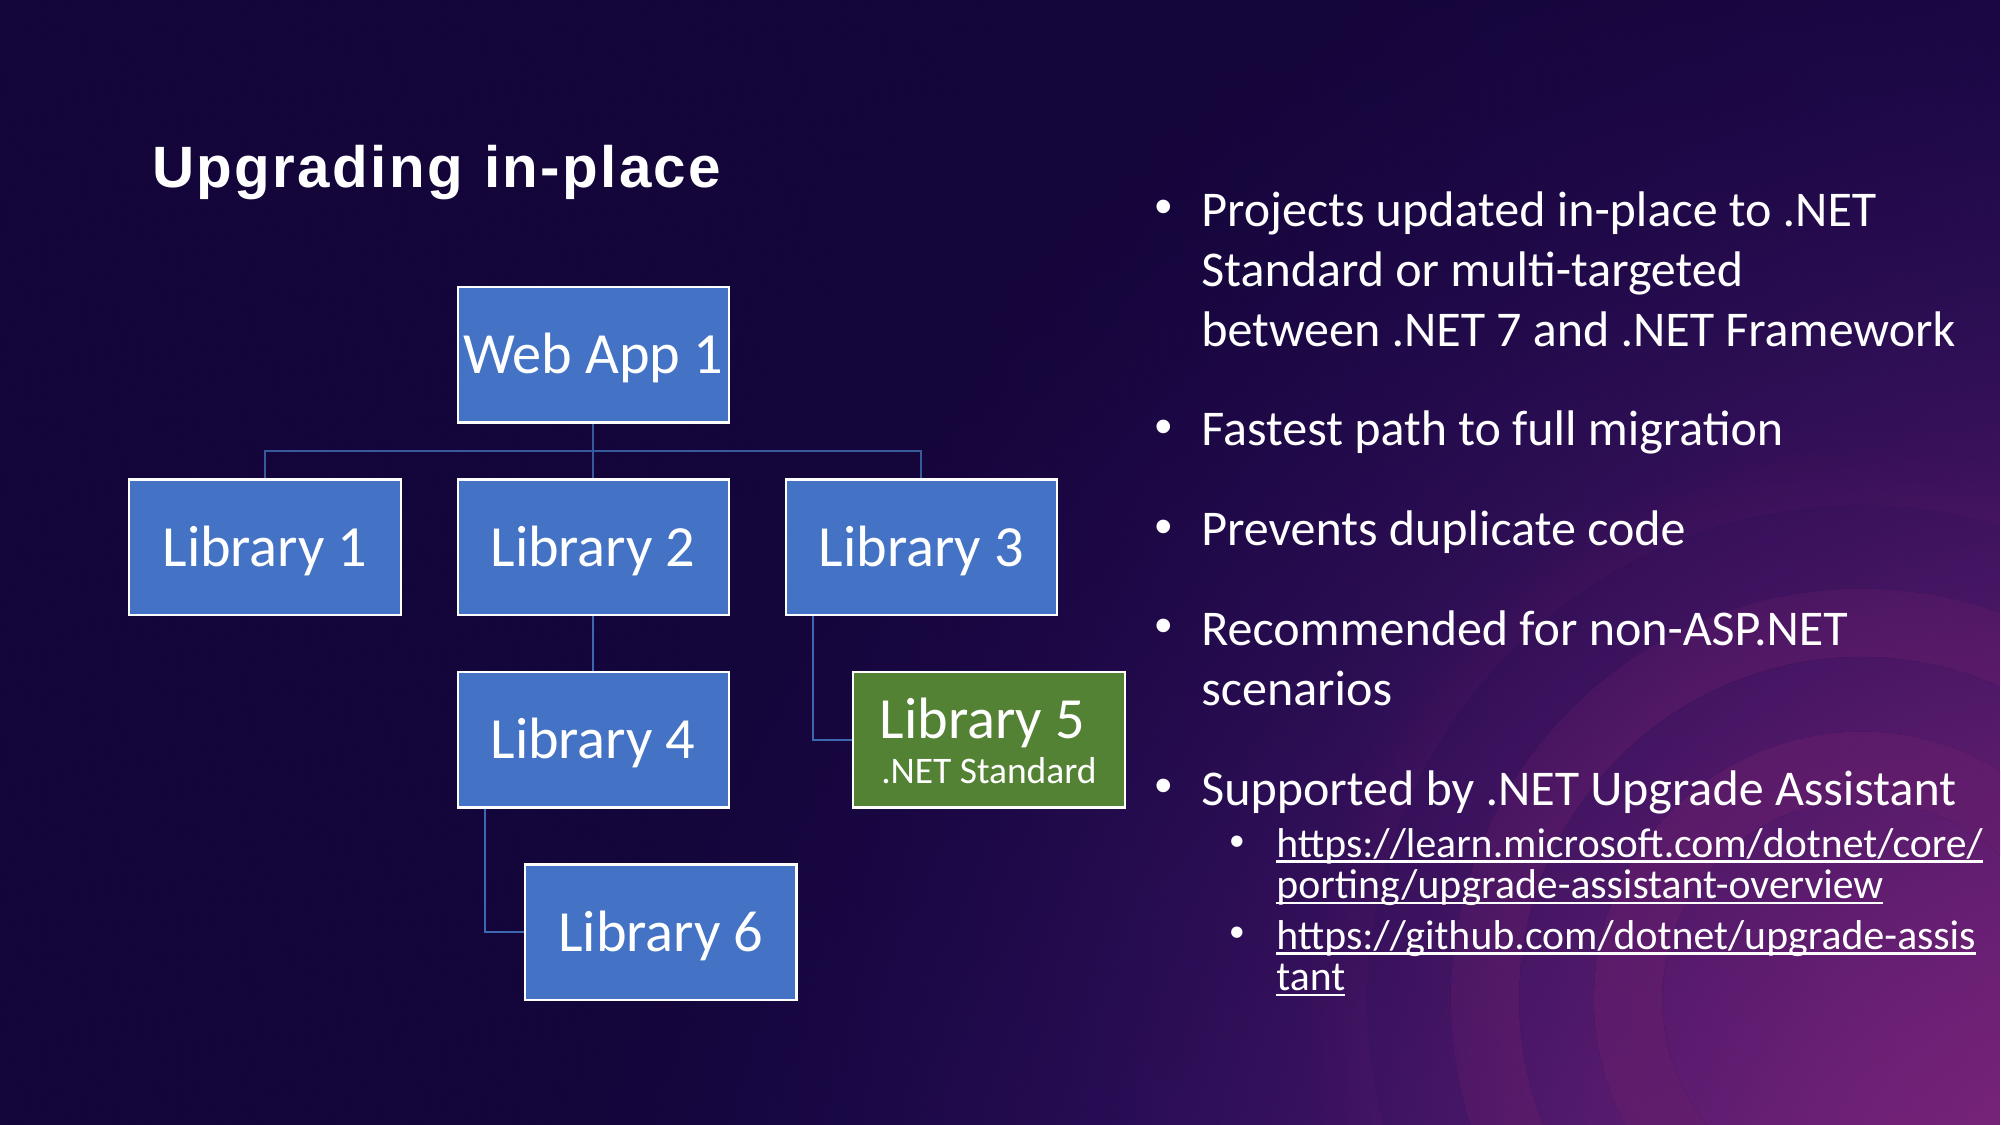

# Upgrading in-place
Projects updated in-place to .NET Standard or multi-targeted between .NET 7 and .NET Framework

Fastest path to full migration

Prevents duplicate code

Recommended for non-ASP.NET scenarios

Supported by .NET Upgrade Assistant
https://learn.microsoft.com/dotnet/core/porting/upgrade-assistant-overview
https://github.com/dotnet/upgrade-assistant
Web App 1
Library 1
Library 2
Library 4
Library 6
Library 3
Library 5
.NET Standard